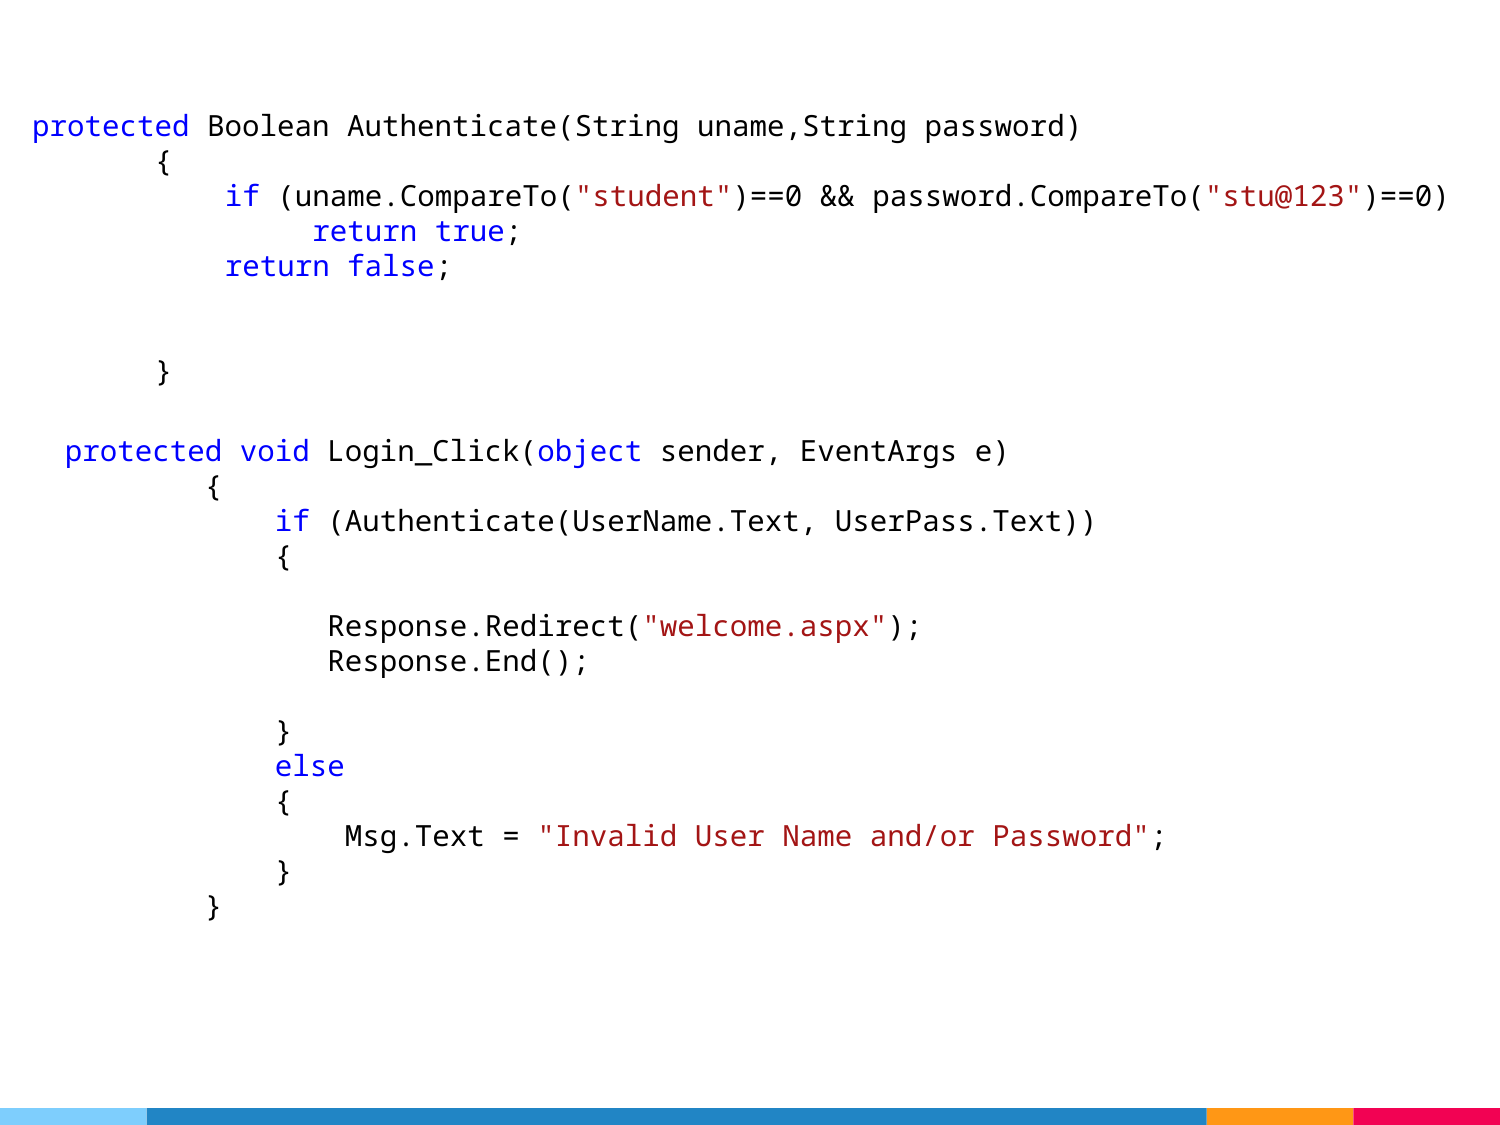

protected Boolean Authenticate(String uname,String password)
        {
            if (uname.CompareTo("student")==0 && password.CompareTo("stu@123")==0)
                 return true;
            return false;

        }
protected void Login_Click(object sender, EventArgs e)
        {
            if (Authenticate(UserName.Text, UserPass.Text))
            {

               Response.Redirect("welcome.aspx");
               Response.End();

            }
            else
            {
                Msg.Text = "Invalid User Name and/or Password";
            }
        }